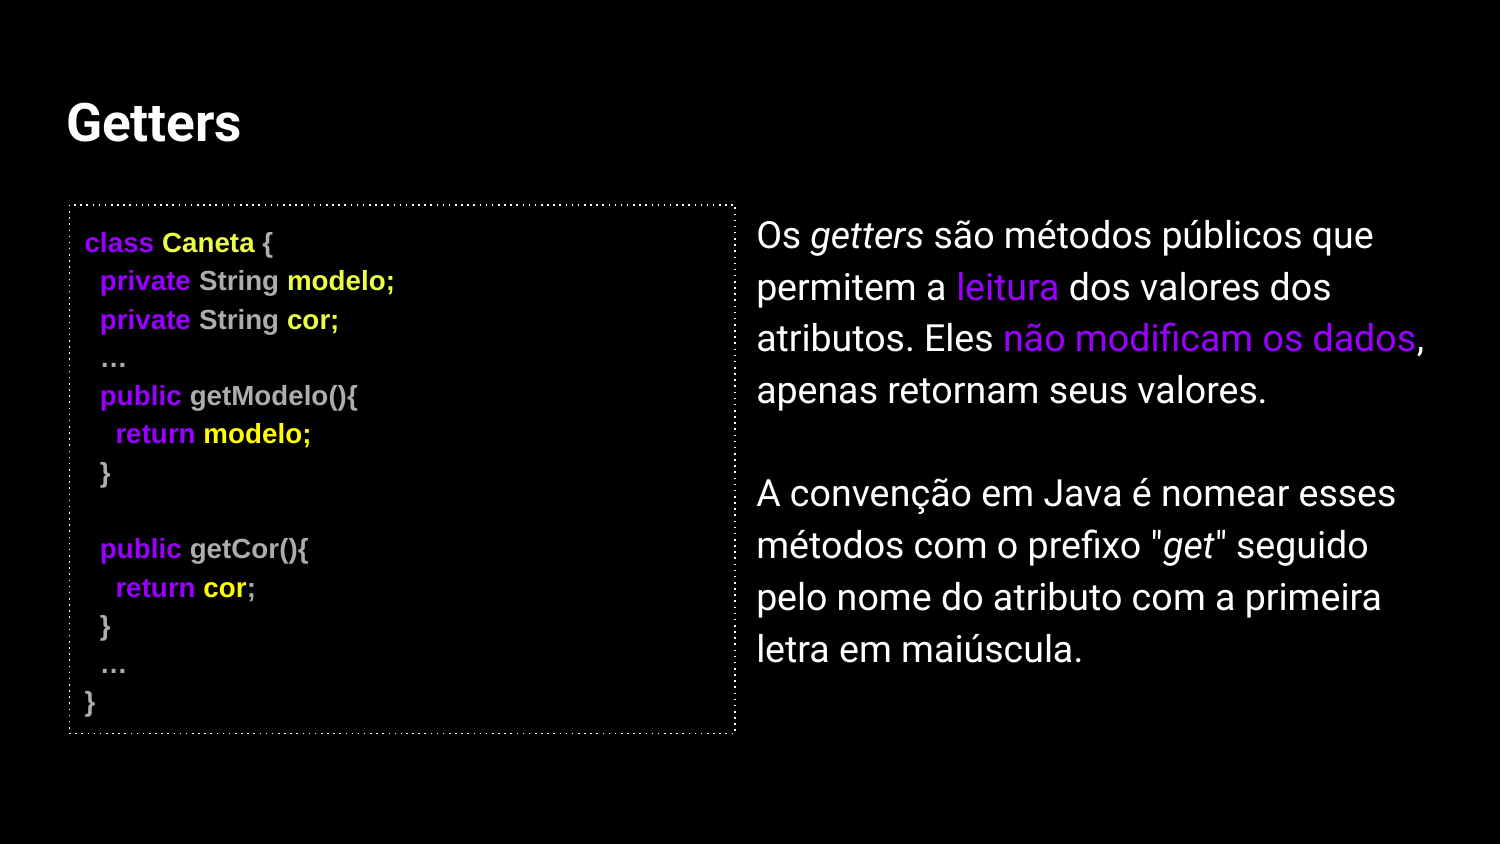

# Getters
Os getters são métodos públicos que permitem a leitura dos valores dos atributos. Eles não modificam os dados, apenas retornam seus valores.

A convenção em Java é nomear esses métodos com o prefixo "get" seguido pelo nome do atributo com a primeira letra em maiúscula.
class Caneta {
  private String modelo;
  private String cor;
  …
  public getModelo(){
    return modelo;
  }

  public getCor(){
    return cor;
  }
  …
}